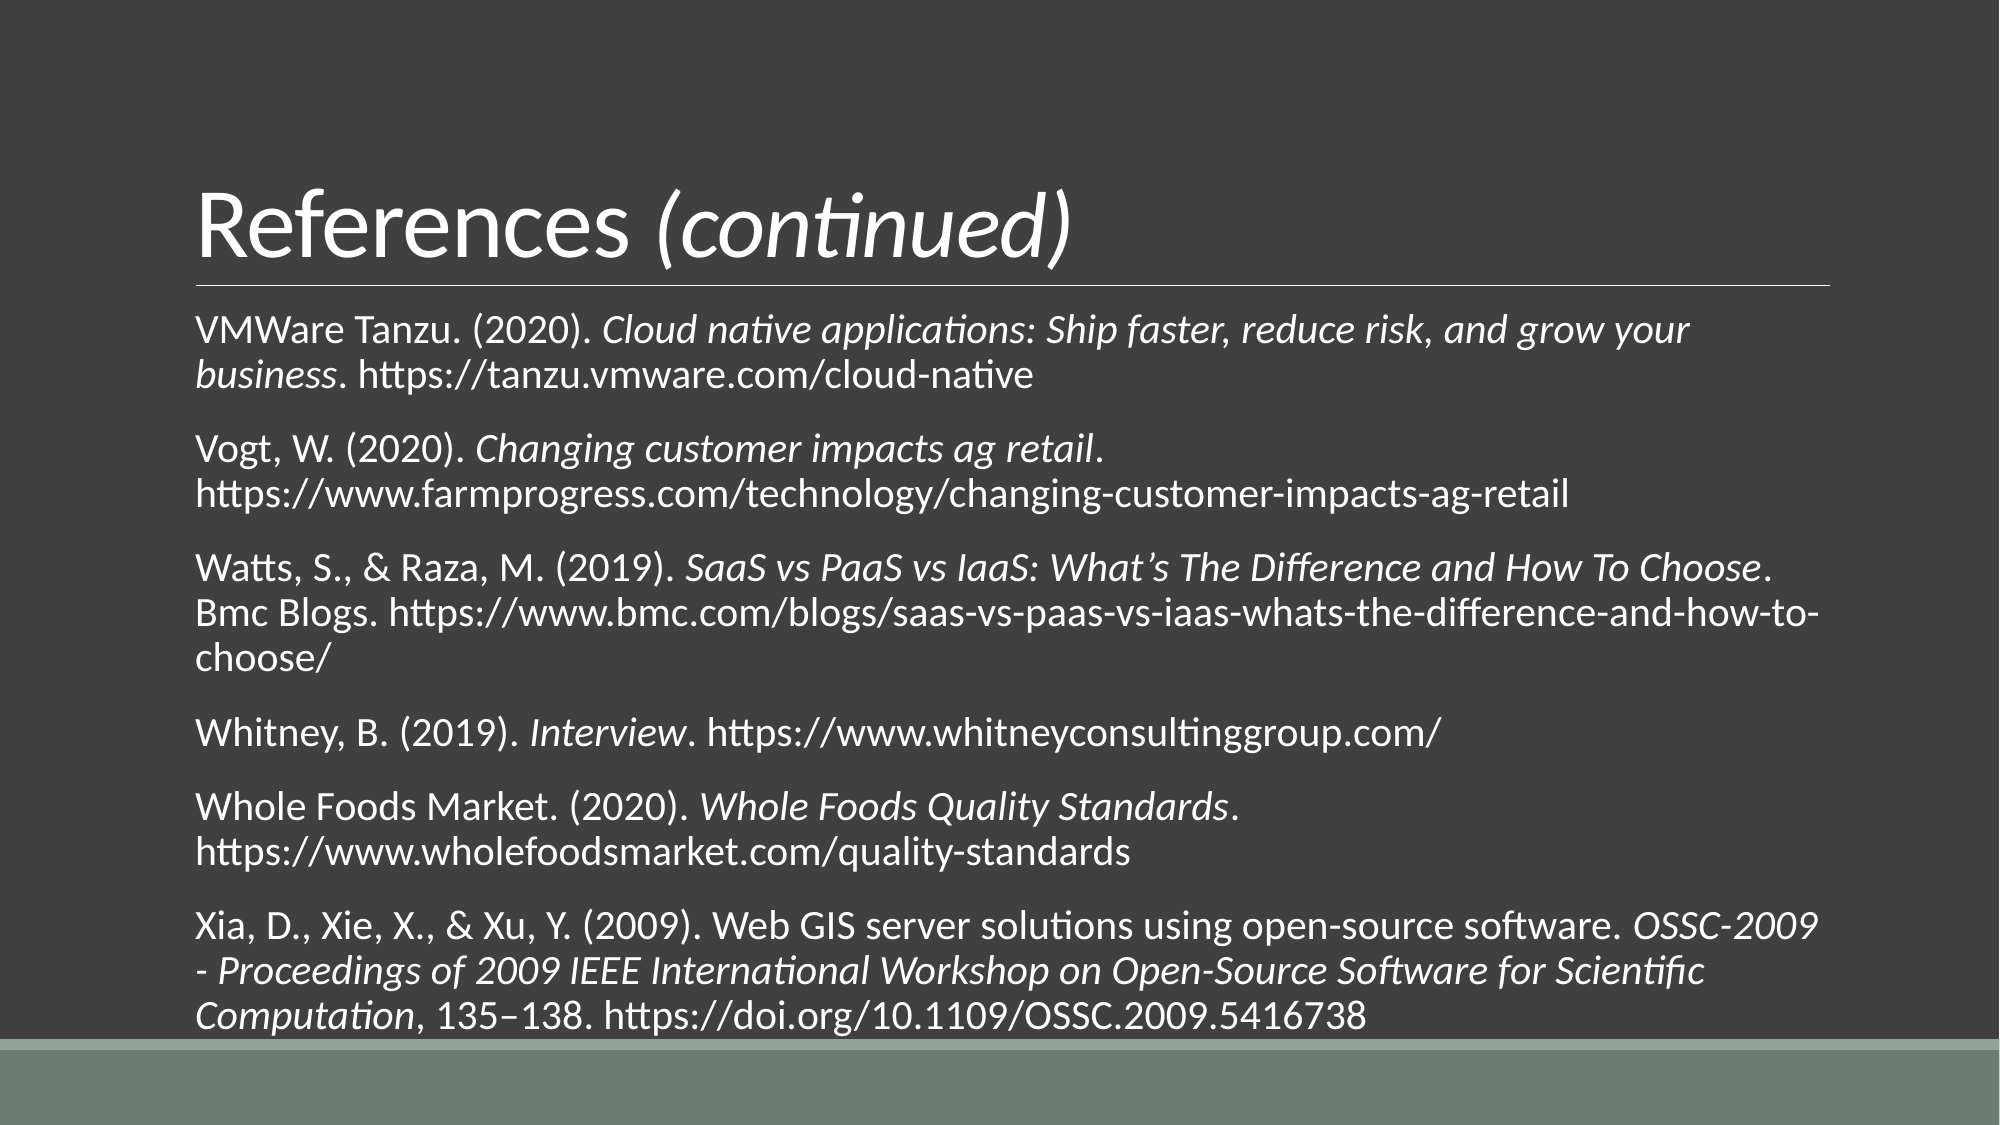

# References (continued)
VMWare Tanzu. (2020). Cloud native applications: Ship faster, reduce risk, and grow your business. https://tanzu.vmware.com/cloud-native
Vogt, W. (2020). Changing customer impacts ag retail. https://www.farmprogress.com/technology/changing-customer-impacts-ag-retail
Watts, S., & Raza, M. (2019). SaaS vs PaaS vs IaaS: What’s The Difference and How To Choose. Bmc Blogs. https://www.bmc.com/blogs/saas-vs-paas-vs-iaas-whats-the-difference-and-how-to-choose/
Whitney, B. (2019). Interview. https://www.whitneyconsultinggroup.com/
Whole Foods Market. (2020). Whole Foods Quality Standards. https://www.wholefoodsmarket.com/quality-standards
Xia, D., Xie, X., & Xu, Y. (2009). Web GIS server solutions using open-source software. OSSC-2009 - Proceedings of 2009 IEEE International Workshop on Open-Source Software for Scientific Computation, 135–138. https://doi.org/10.1109/OSSC.2009.5416738